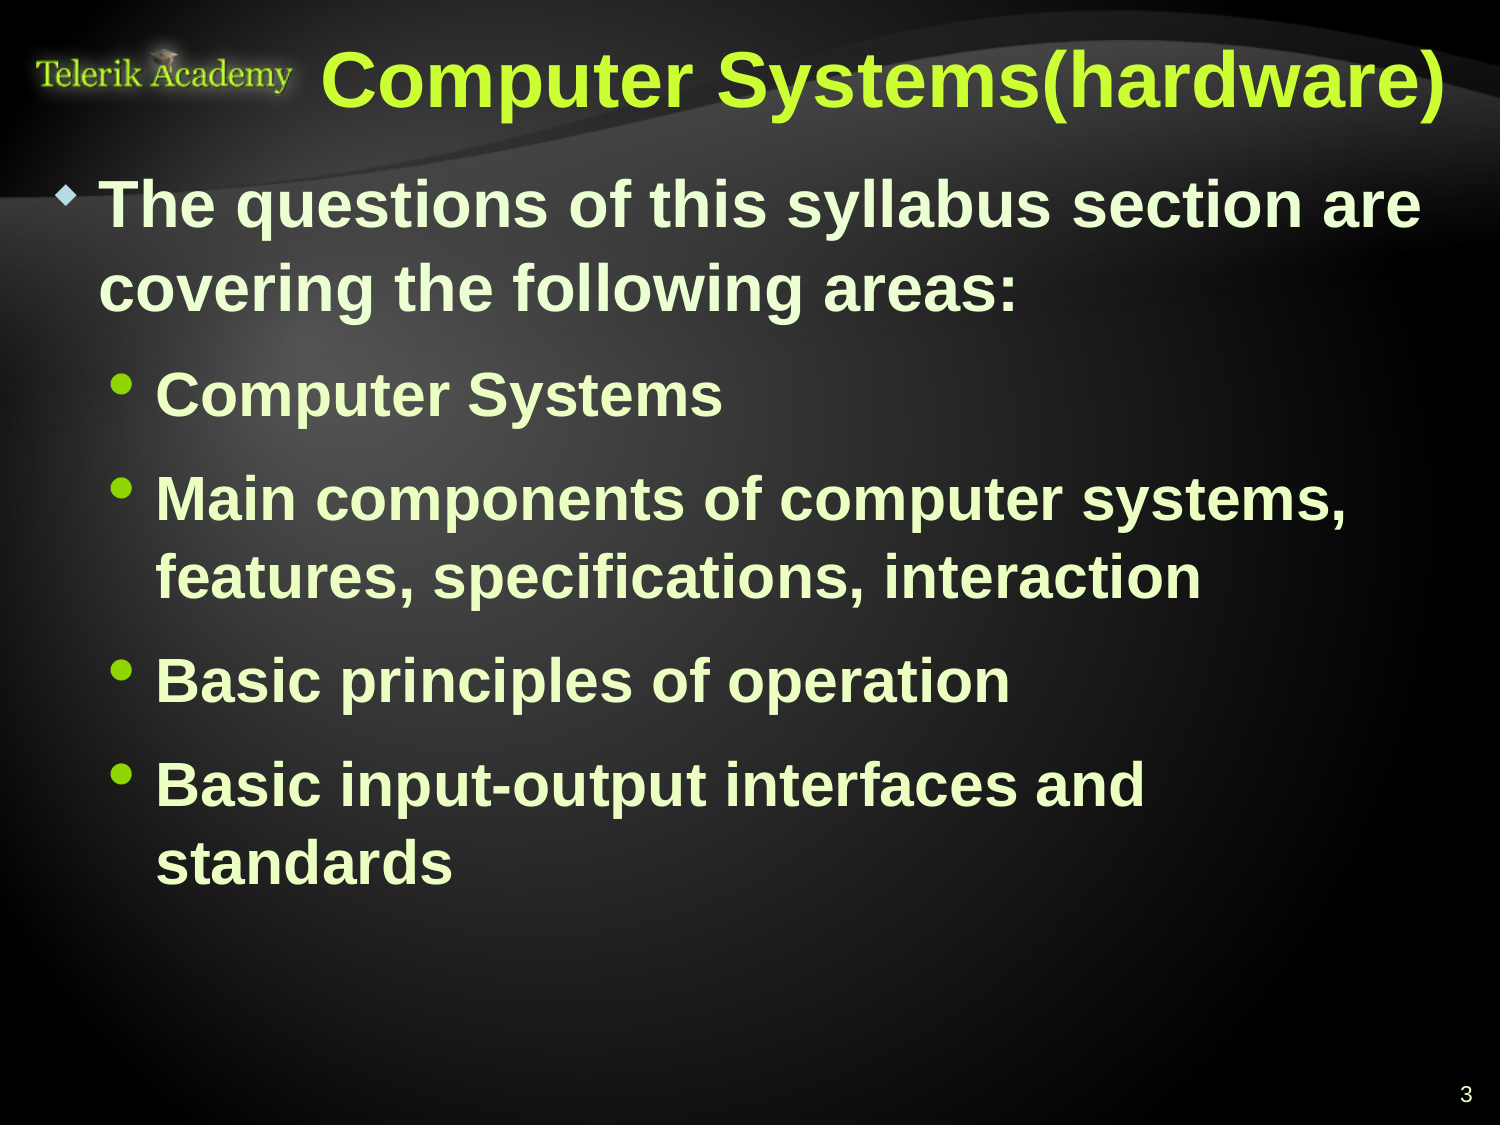

# Computer Systems(hardware)
The questions of this syllabus section are covering the following areas:
Computer Systems
Main components of computer systems, features, specifications, interaction
Basic principles of operation
Basic input-output interfaces and standards
3